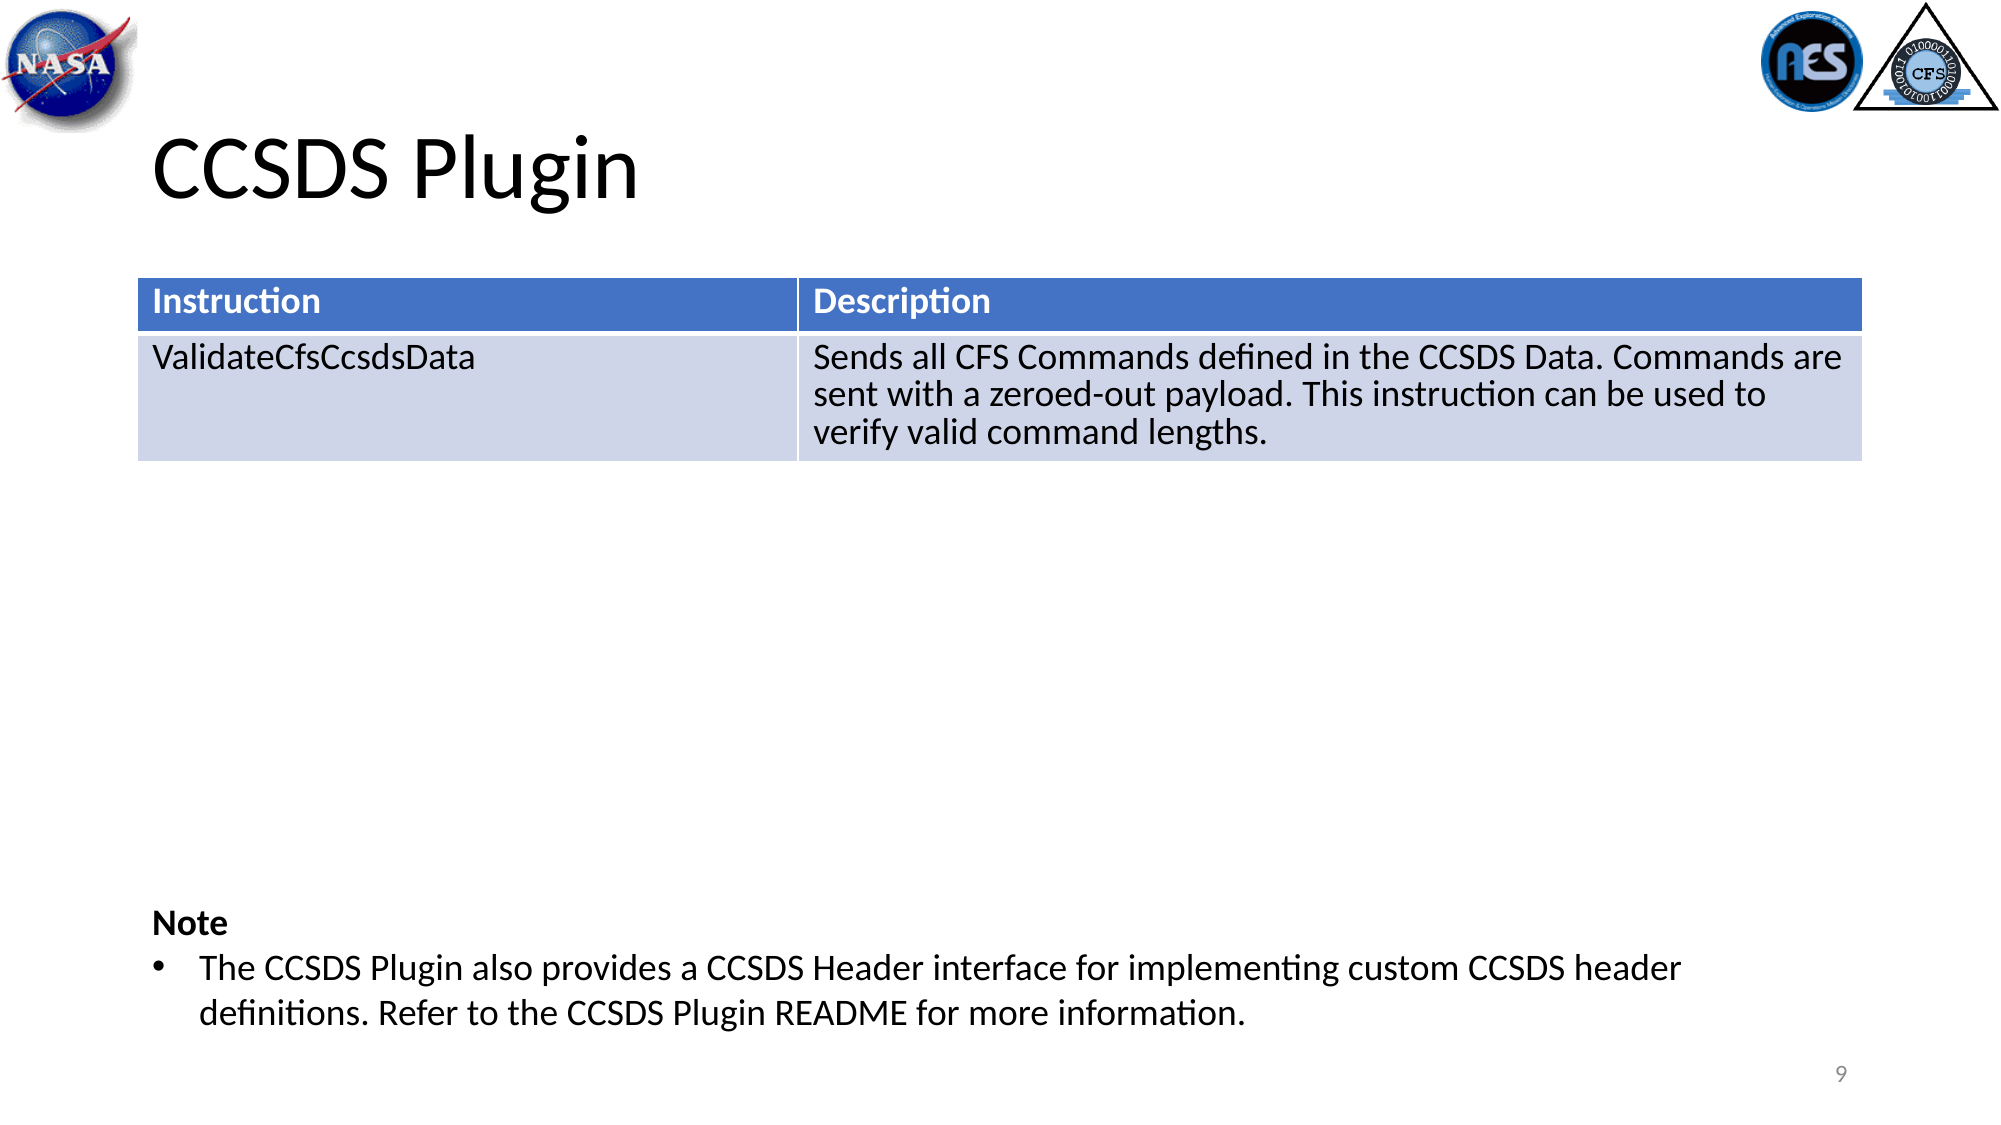

# CCSDS Plugin

| Instruction | Description |
| --- | --- |
| ValidateCfsCcsdsData | Sends all CFS Commands defined in the CCSDS Data. Commands are sent with a zeroed-out payload. This instruction can be used to verify valid command lengths. |
Note
The CCSDS Plugin also provides a CCSDS Header interface for implementing custom CCSDS header definitions. Refer to the CCSDS Plugin README for more information.
9